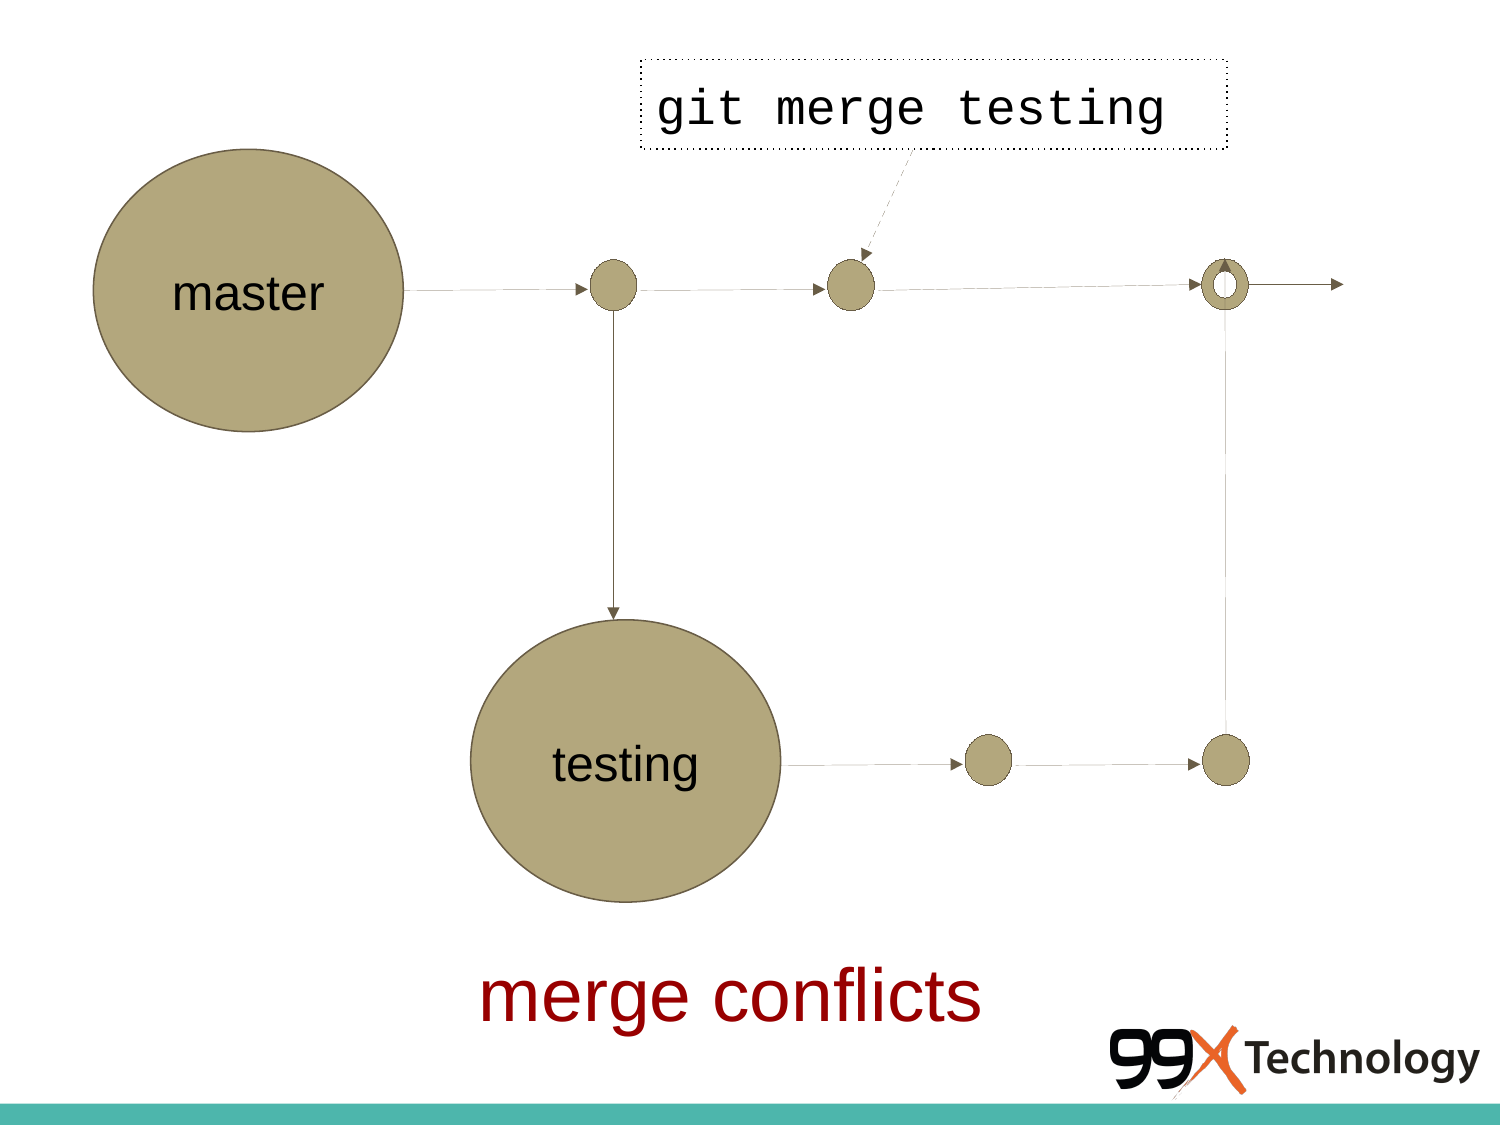

git merge testing

master

testing

merge conflicts